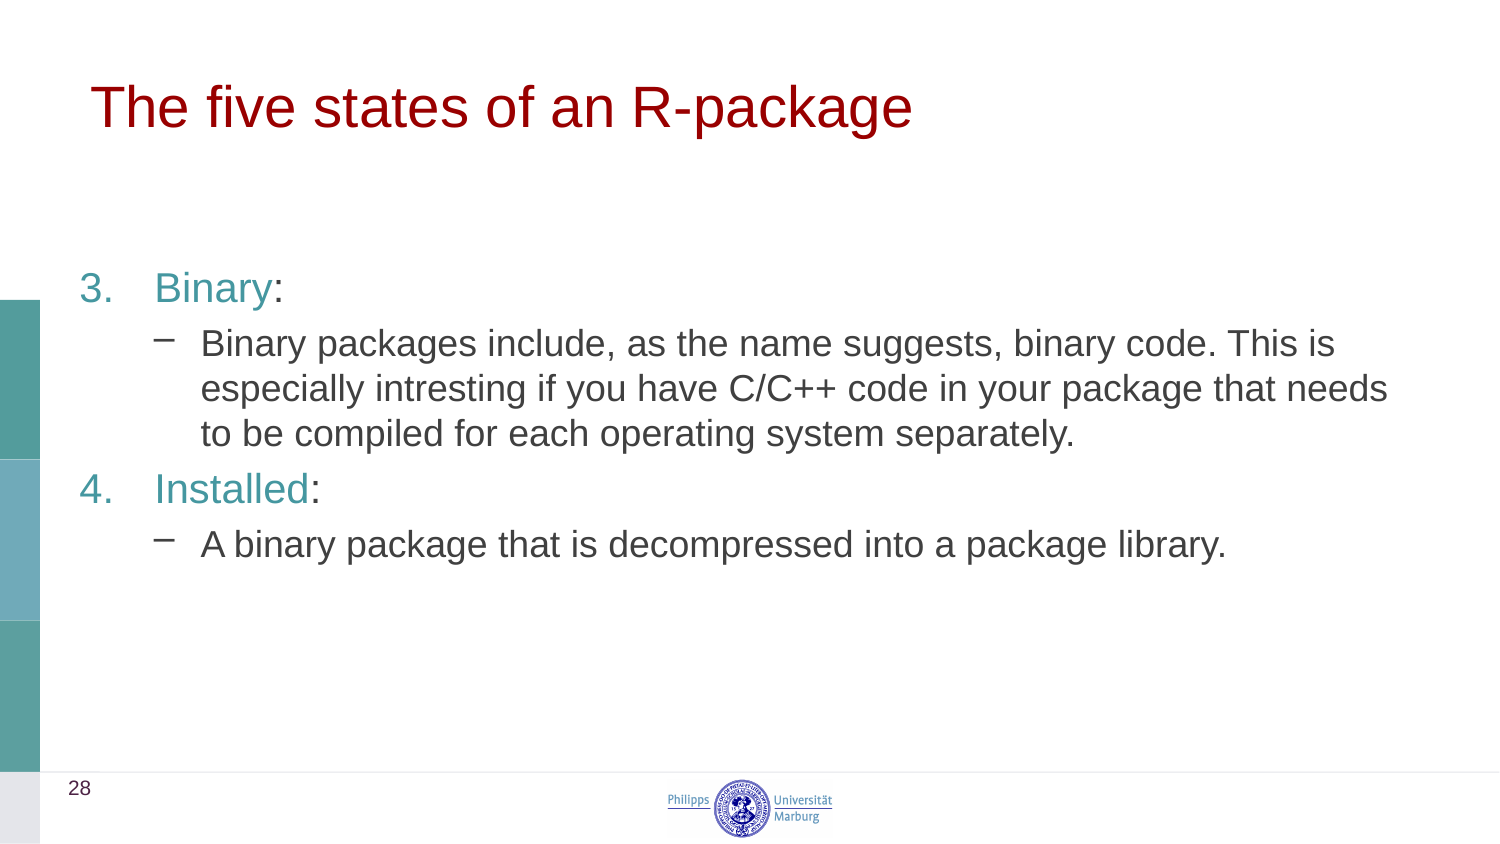

# The five states of an R-package
Binary:
Binary packages include, as the name suggests, binary code. This is especially intresting if you have C/C++ code in your package that needs to be compiled for each operating system separately.
Installed:
A binary package that is decompressed into a package library.
28